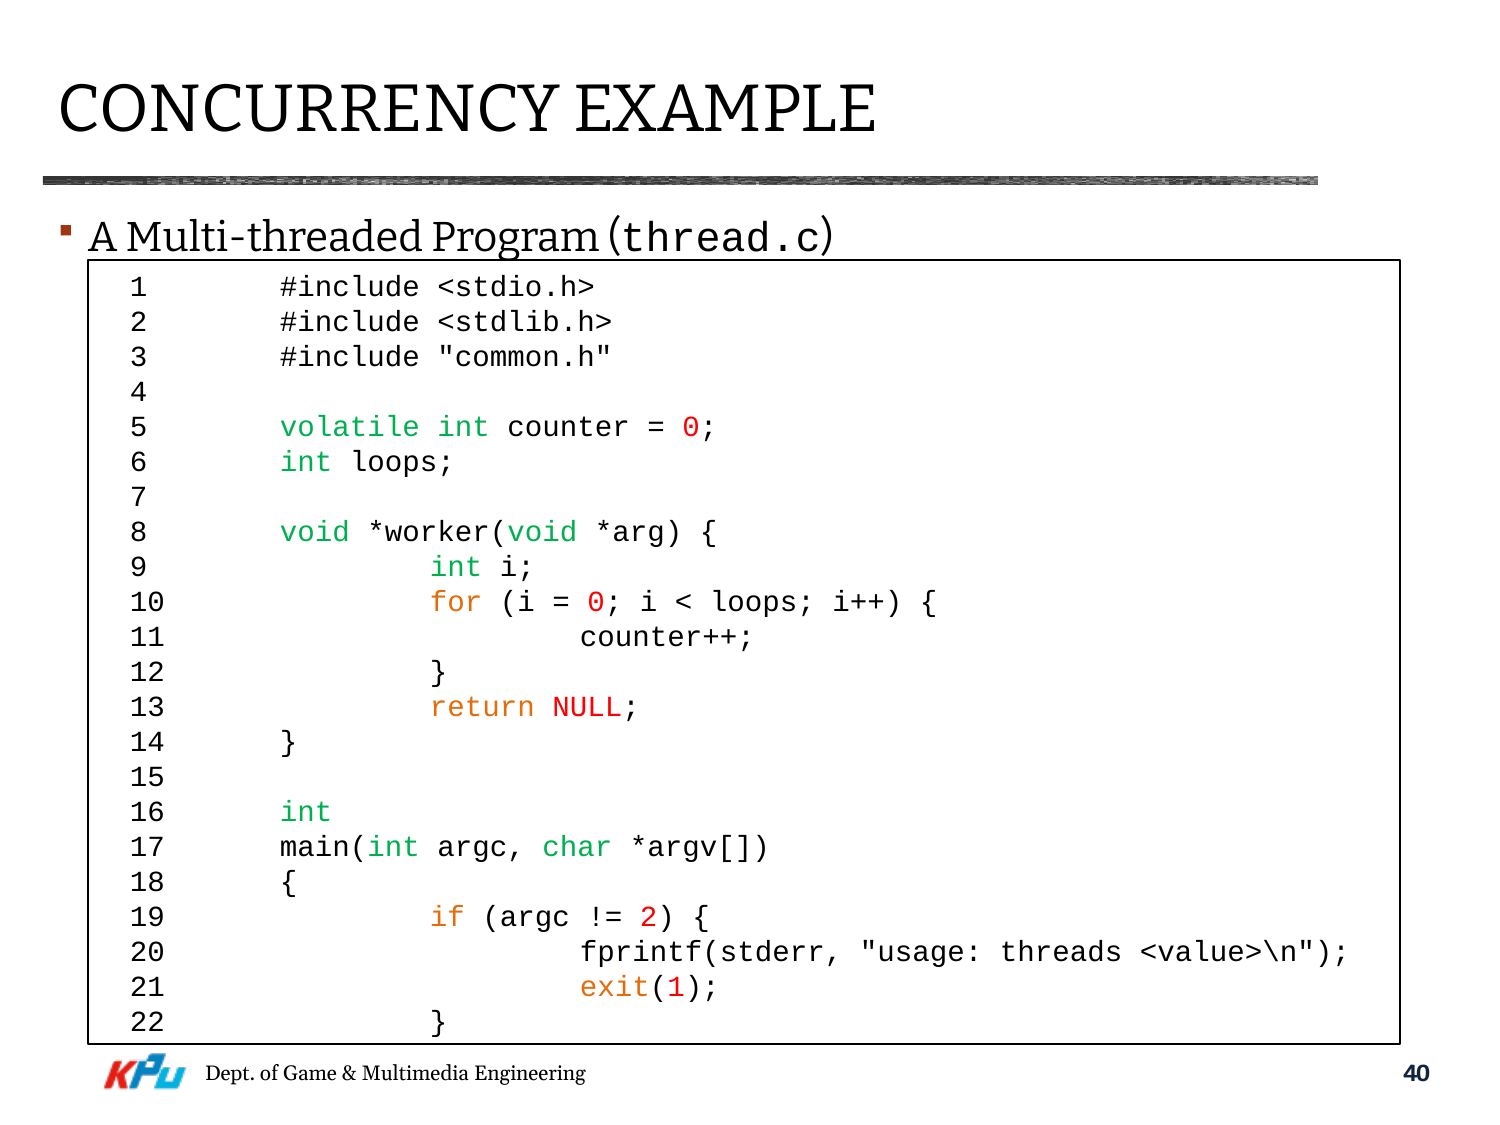

# Concurrency Example
A Multi-threaded Program (thread.c)
1 	#include <stdio.h>
2	#include <stdlib.h>
3 	#include "common.h"
4
5 	volatile int counter = 0;
6 	int loops;
7
8 	void *worker(void *arg) {
9 		int i;
10 		for (i = 0; i < loops; i++) {
11 			counter++;
12 		}
13 		return NULL;
14 	}
15
16 	int
17 	main(int argc, char *argv[])
18 	{
19 		if (argc != 2) {
20 			fprintf(stderr, "usage: threads <value>\n");
21 			exit(1);
22		}
Dept. of Game & Multimedia Engineering
40